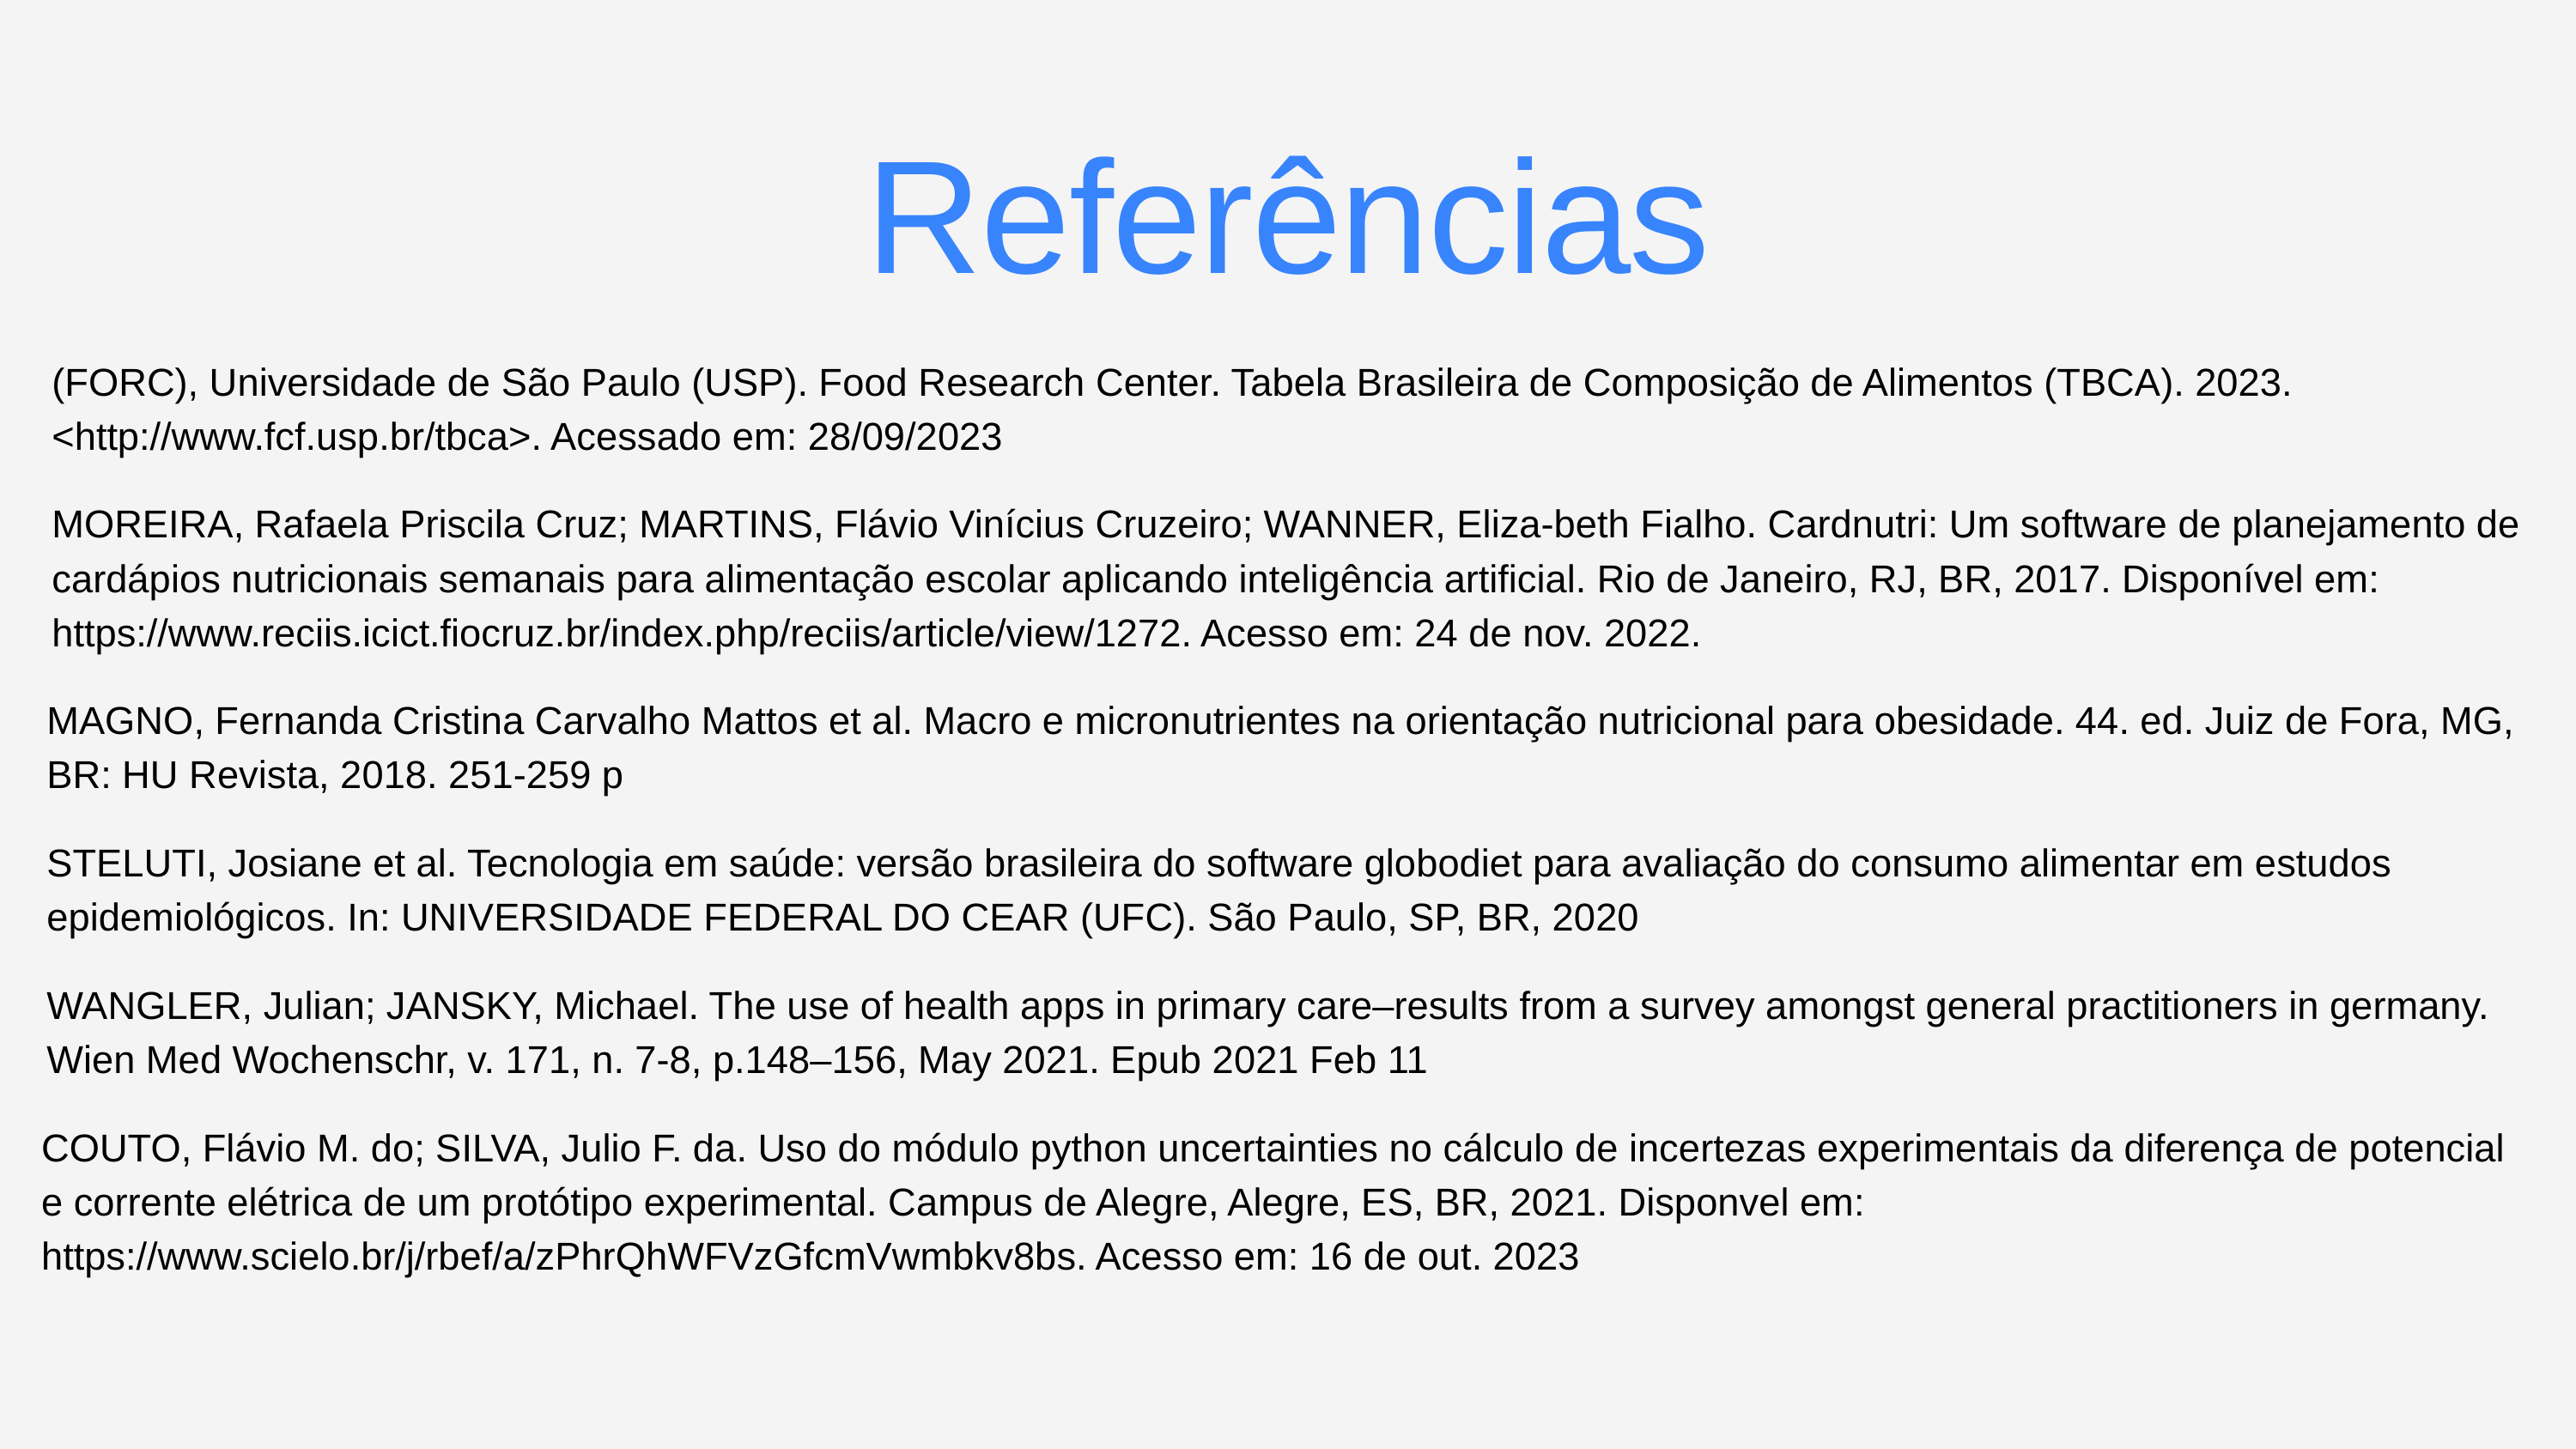

Referências
(FORC), Universidade de São Paulo (USP). Food Research Center. Tabela Brasileira de Composição de Alimentos (TBCA). 2023.  <http://www.fcf.usp.br/tbca>. Acessado em: 28/09/2023
MOREIRA, Rafaela Priscila Cruz; MARTINS, Flávio Vinícius Cruzeiro; WANNER, Eliza-beth Fialho. Cardnutri: Um software de planejamento de cardápios nutricionais semanais para alimentação escolar aplicando inteligência artificial. Rio de Janeiro, RJ, BR, 2017. Disponível em: https://www.reciis.icict.fiocruz.br/index.php/reciis/article/view/1272. Acesso em: 24 de nov. 2022.
MAGNO, Fernanda Cristina Carvalho Mattos et al. Macro e micronutrientes na orientação nutricional para obesidade. 44. ed. Juiz de Fora, MG, BR: HU Revista, 2018. 251-259 p
STELUTI, Josiane et al. Tecnologia em saúde: versão brasileira do software globodiet para avaliação do consumo alimentar em estudos epidemiológicos. In: UNIVERSIDADE FEDERAL DO CEAR (UFC). São Paulo, SP, BR, 2020
WANGLER, Julian; JANSKY, Michael. The use of health apps in primary care–results from a survey amongst general practitioners in germany. Wien Med Wochenschr, v. 171, n. 7-8, p.148–156, May 2021. Epub 2021 Feb 11
COUTO, Flávio M. do; SILVA, Julio F. da. Uso do módulo python uncertainties no cálculo de incertezas experimentais da diferença de potencial e corrente elétrica de um protótipo experimental. Campus de Alegre, Alegre, ES, BR, 2021. Disponvel em: https://www.scielo.br/j/rbef/a/zPhrQhWFVzGfcmVwmbkv8bs. Acesso em: 16 de out. 2023